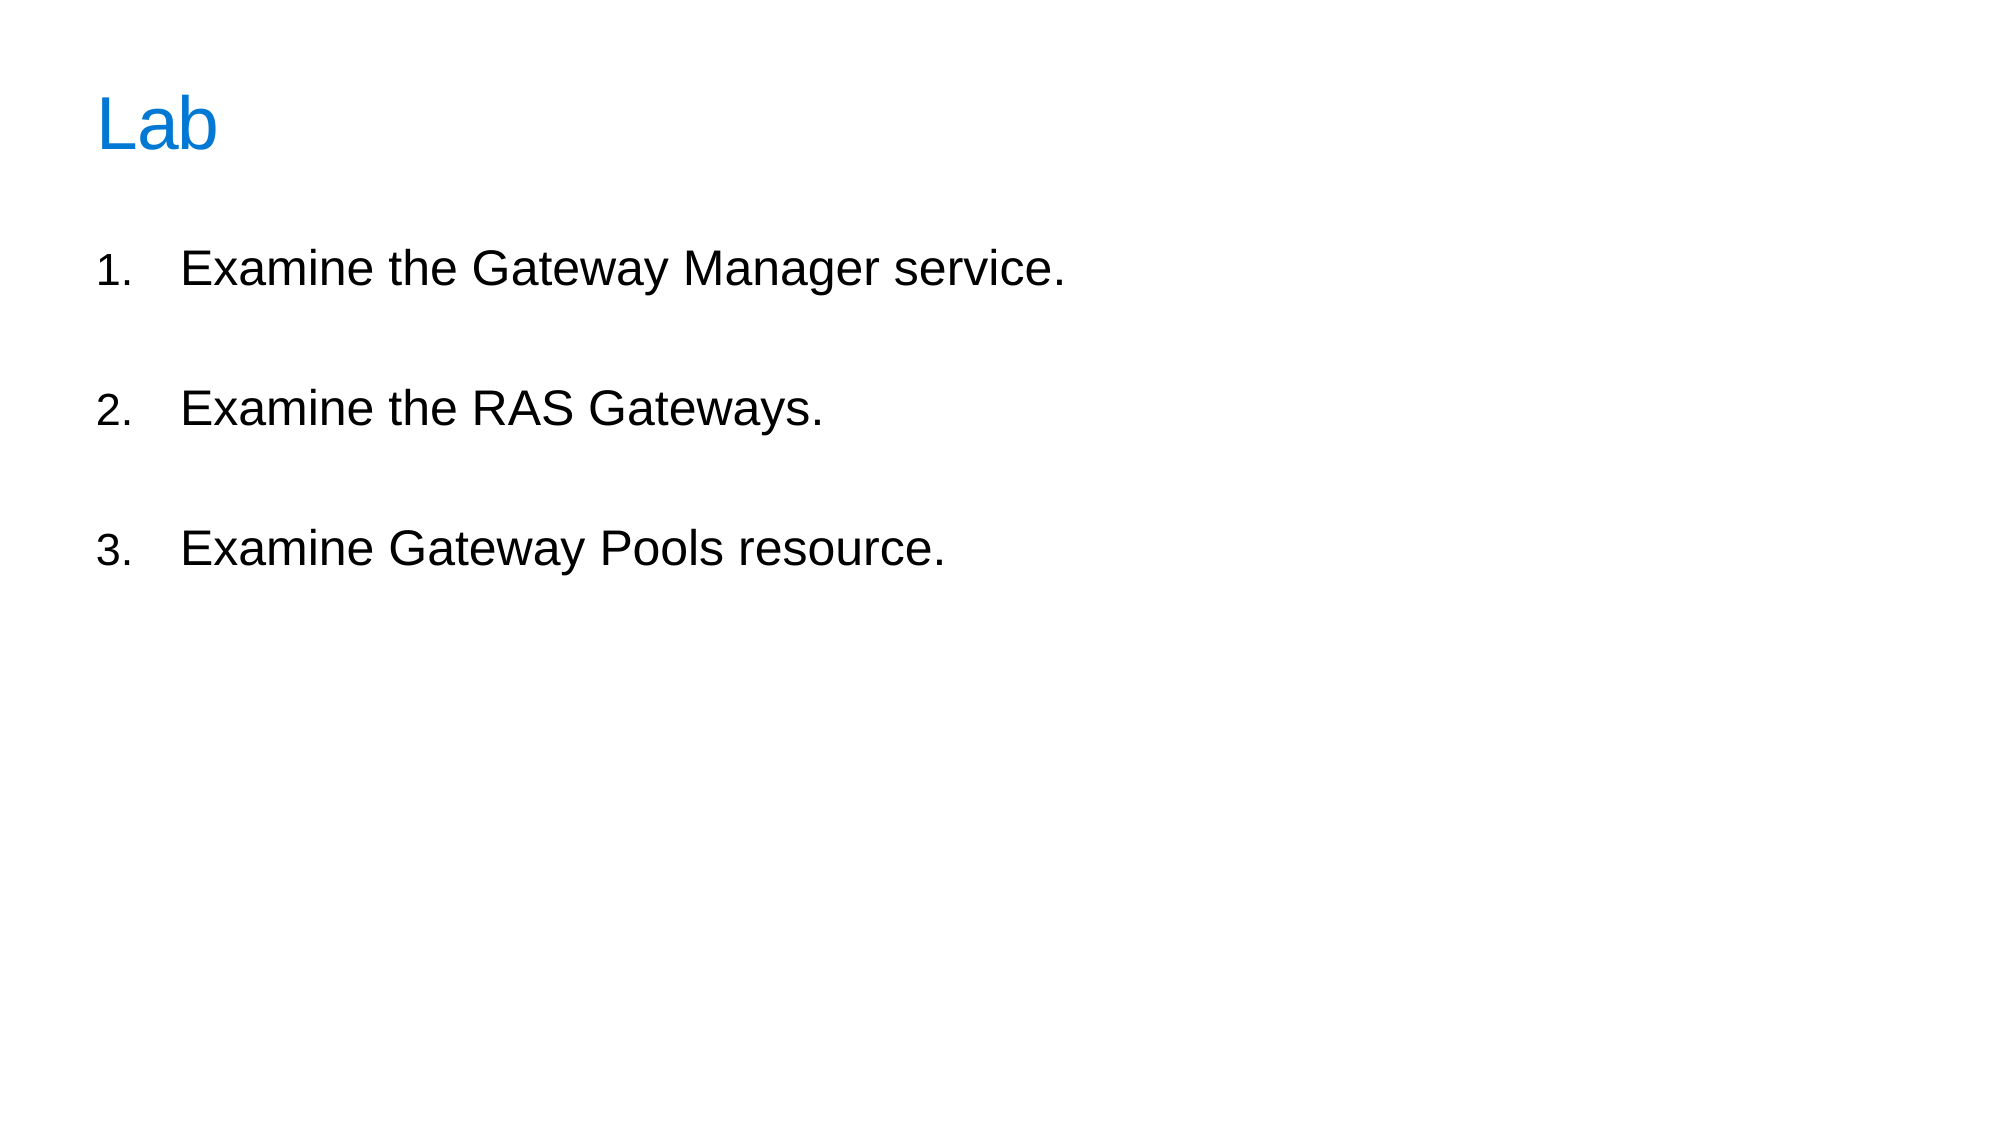

# Lab
Examine the Gateway Manager service​.

Examine the RAS Gateways​.

Examine Gateway Pools resource.